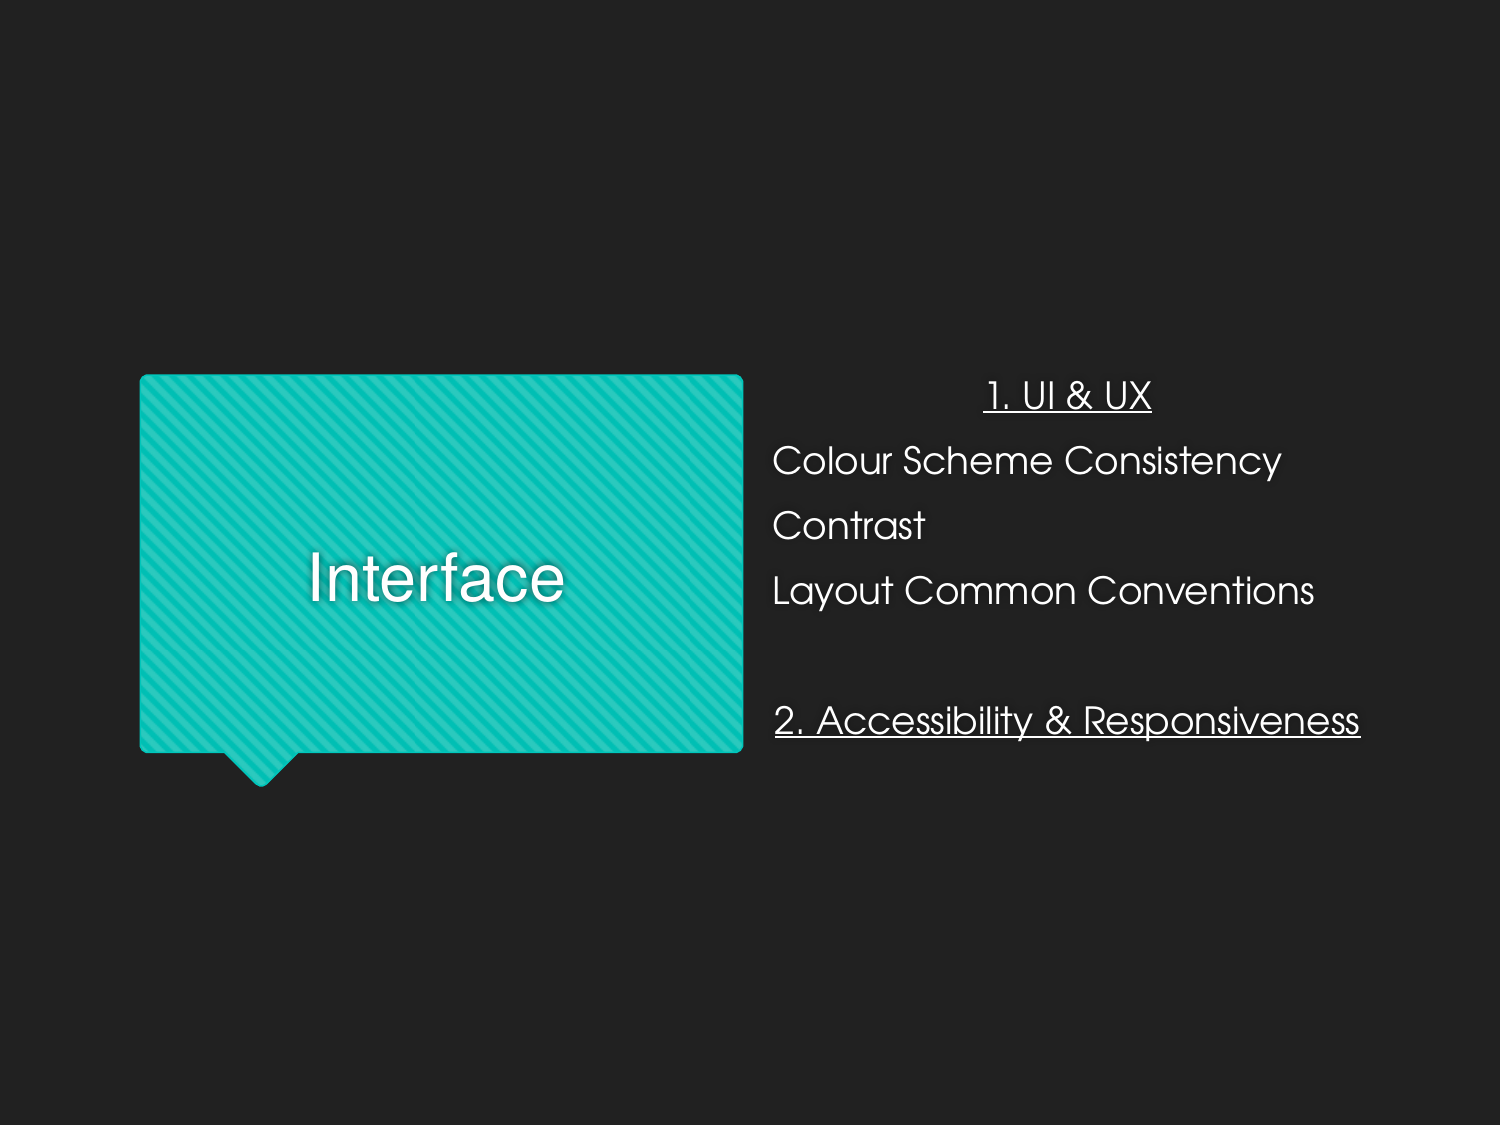

1. UI & UX
Colour Scheme Consistency
Contrast
Layout Common Conventions

2. Accessibility & Responsiveness
# Interface